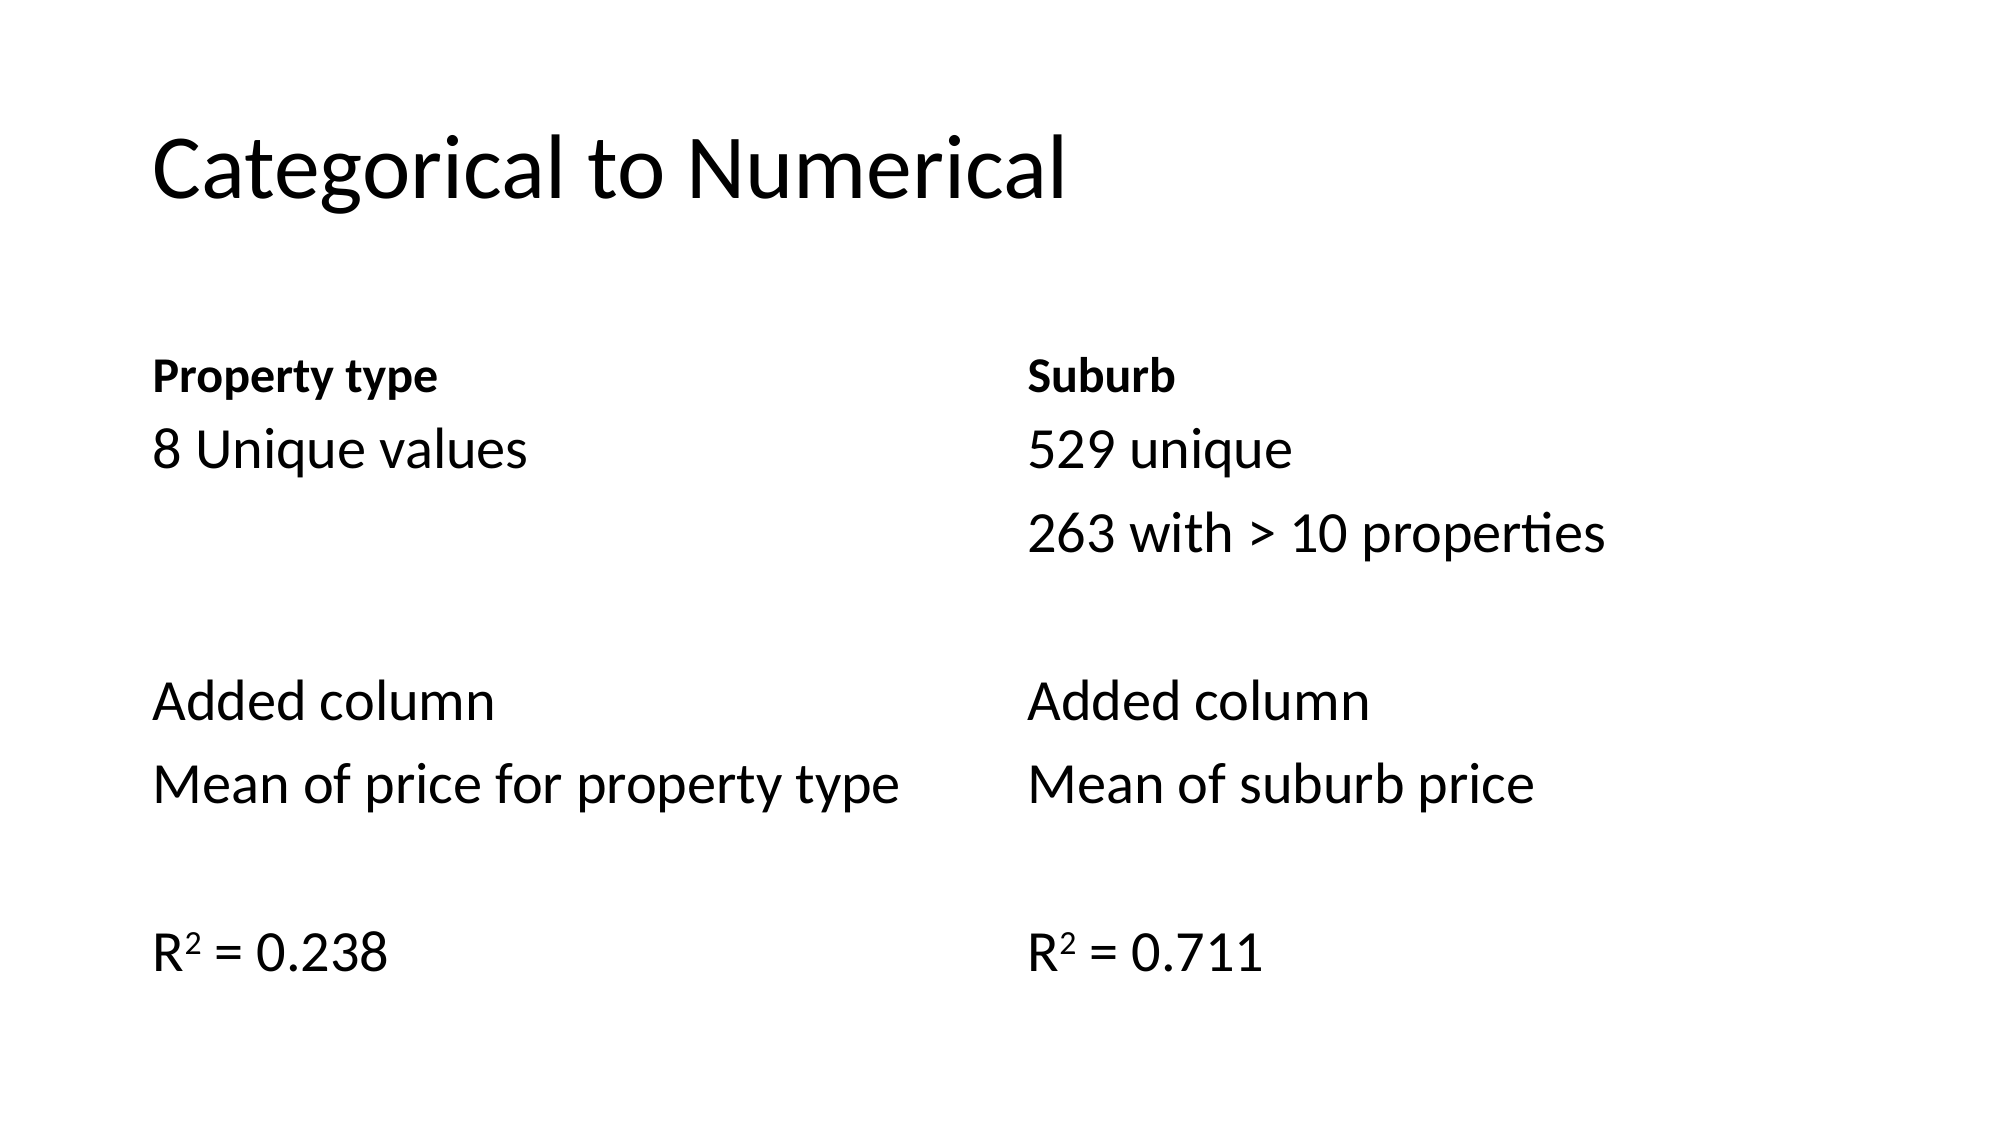

# Categorical to Numerical
Property type
Suburb
8 Unique values

Added column
Mean of price for property type

R2 = 0.238
529 unique
263 with > 10 properties

Added column
Mean of suburb price

R2 = 0.711